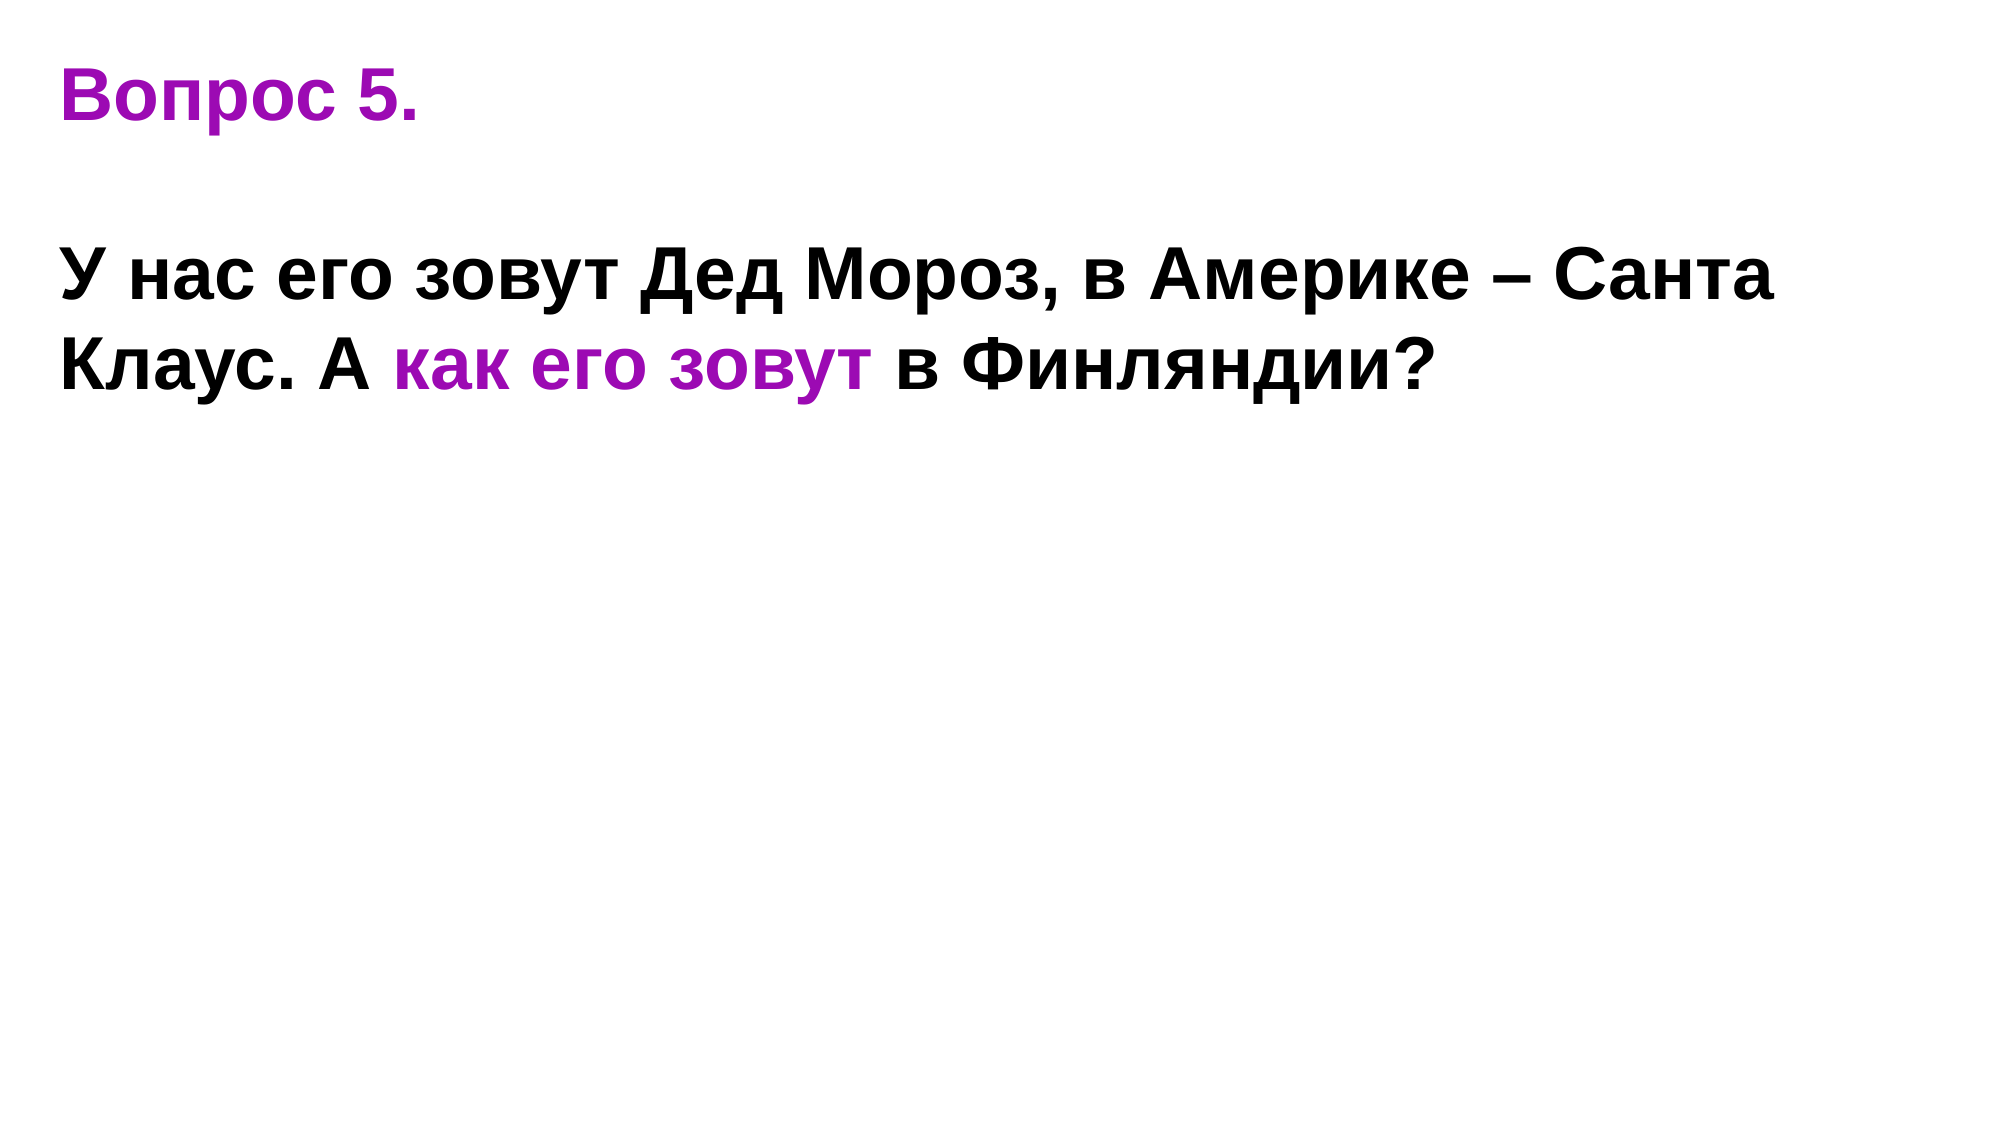

4
Вопрос 5.

У нас его зовут Дед Мороз, в Америке – Санта Клаус. А как его зовут в Финляндии?